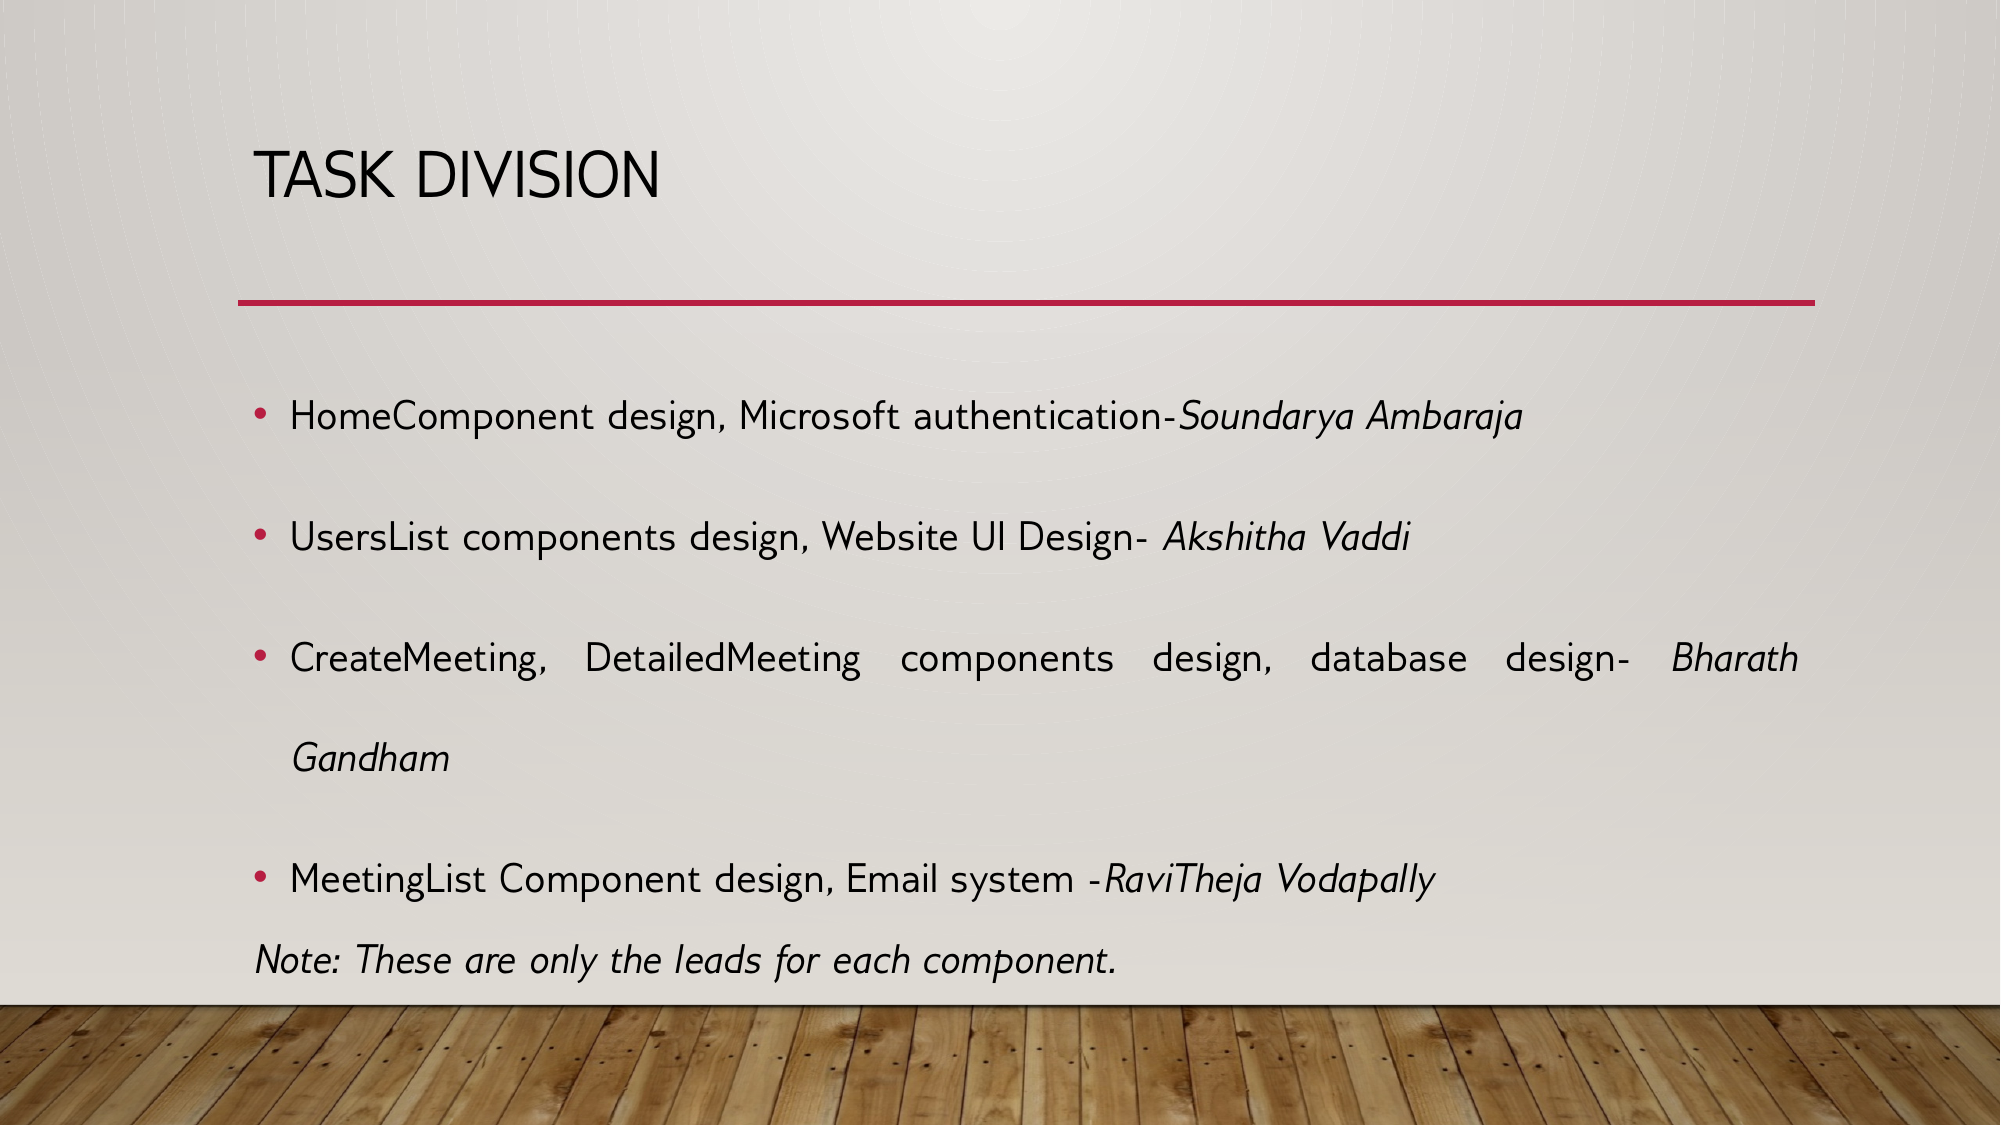

# TASK DIVISION
HomeComponent design, Microsoft authentication-Soundarya Ambaraja
UsersList components design, Website UI Design- Akshitha Vaddi
CreateMeeting, DetailedMeeting components design, database design- Bharath Gandham
MeetingList Component design, Email system -RaviTheja Vodapally
Note: These are only the leads for each component.